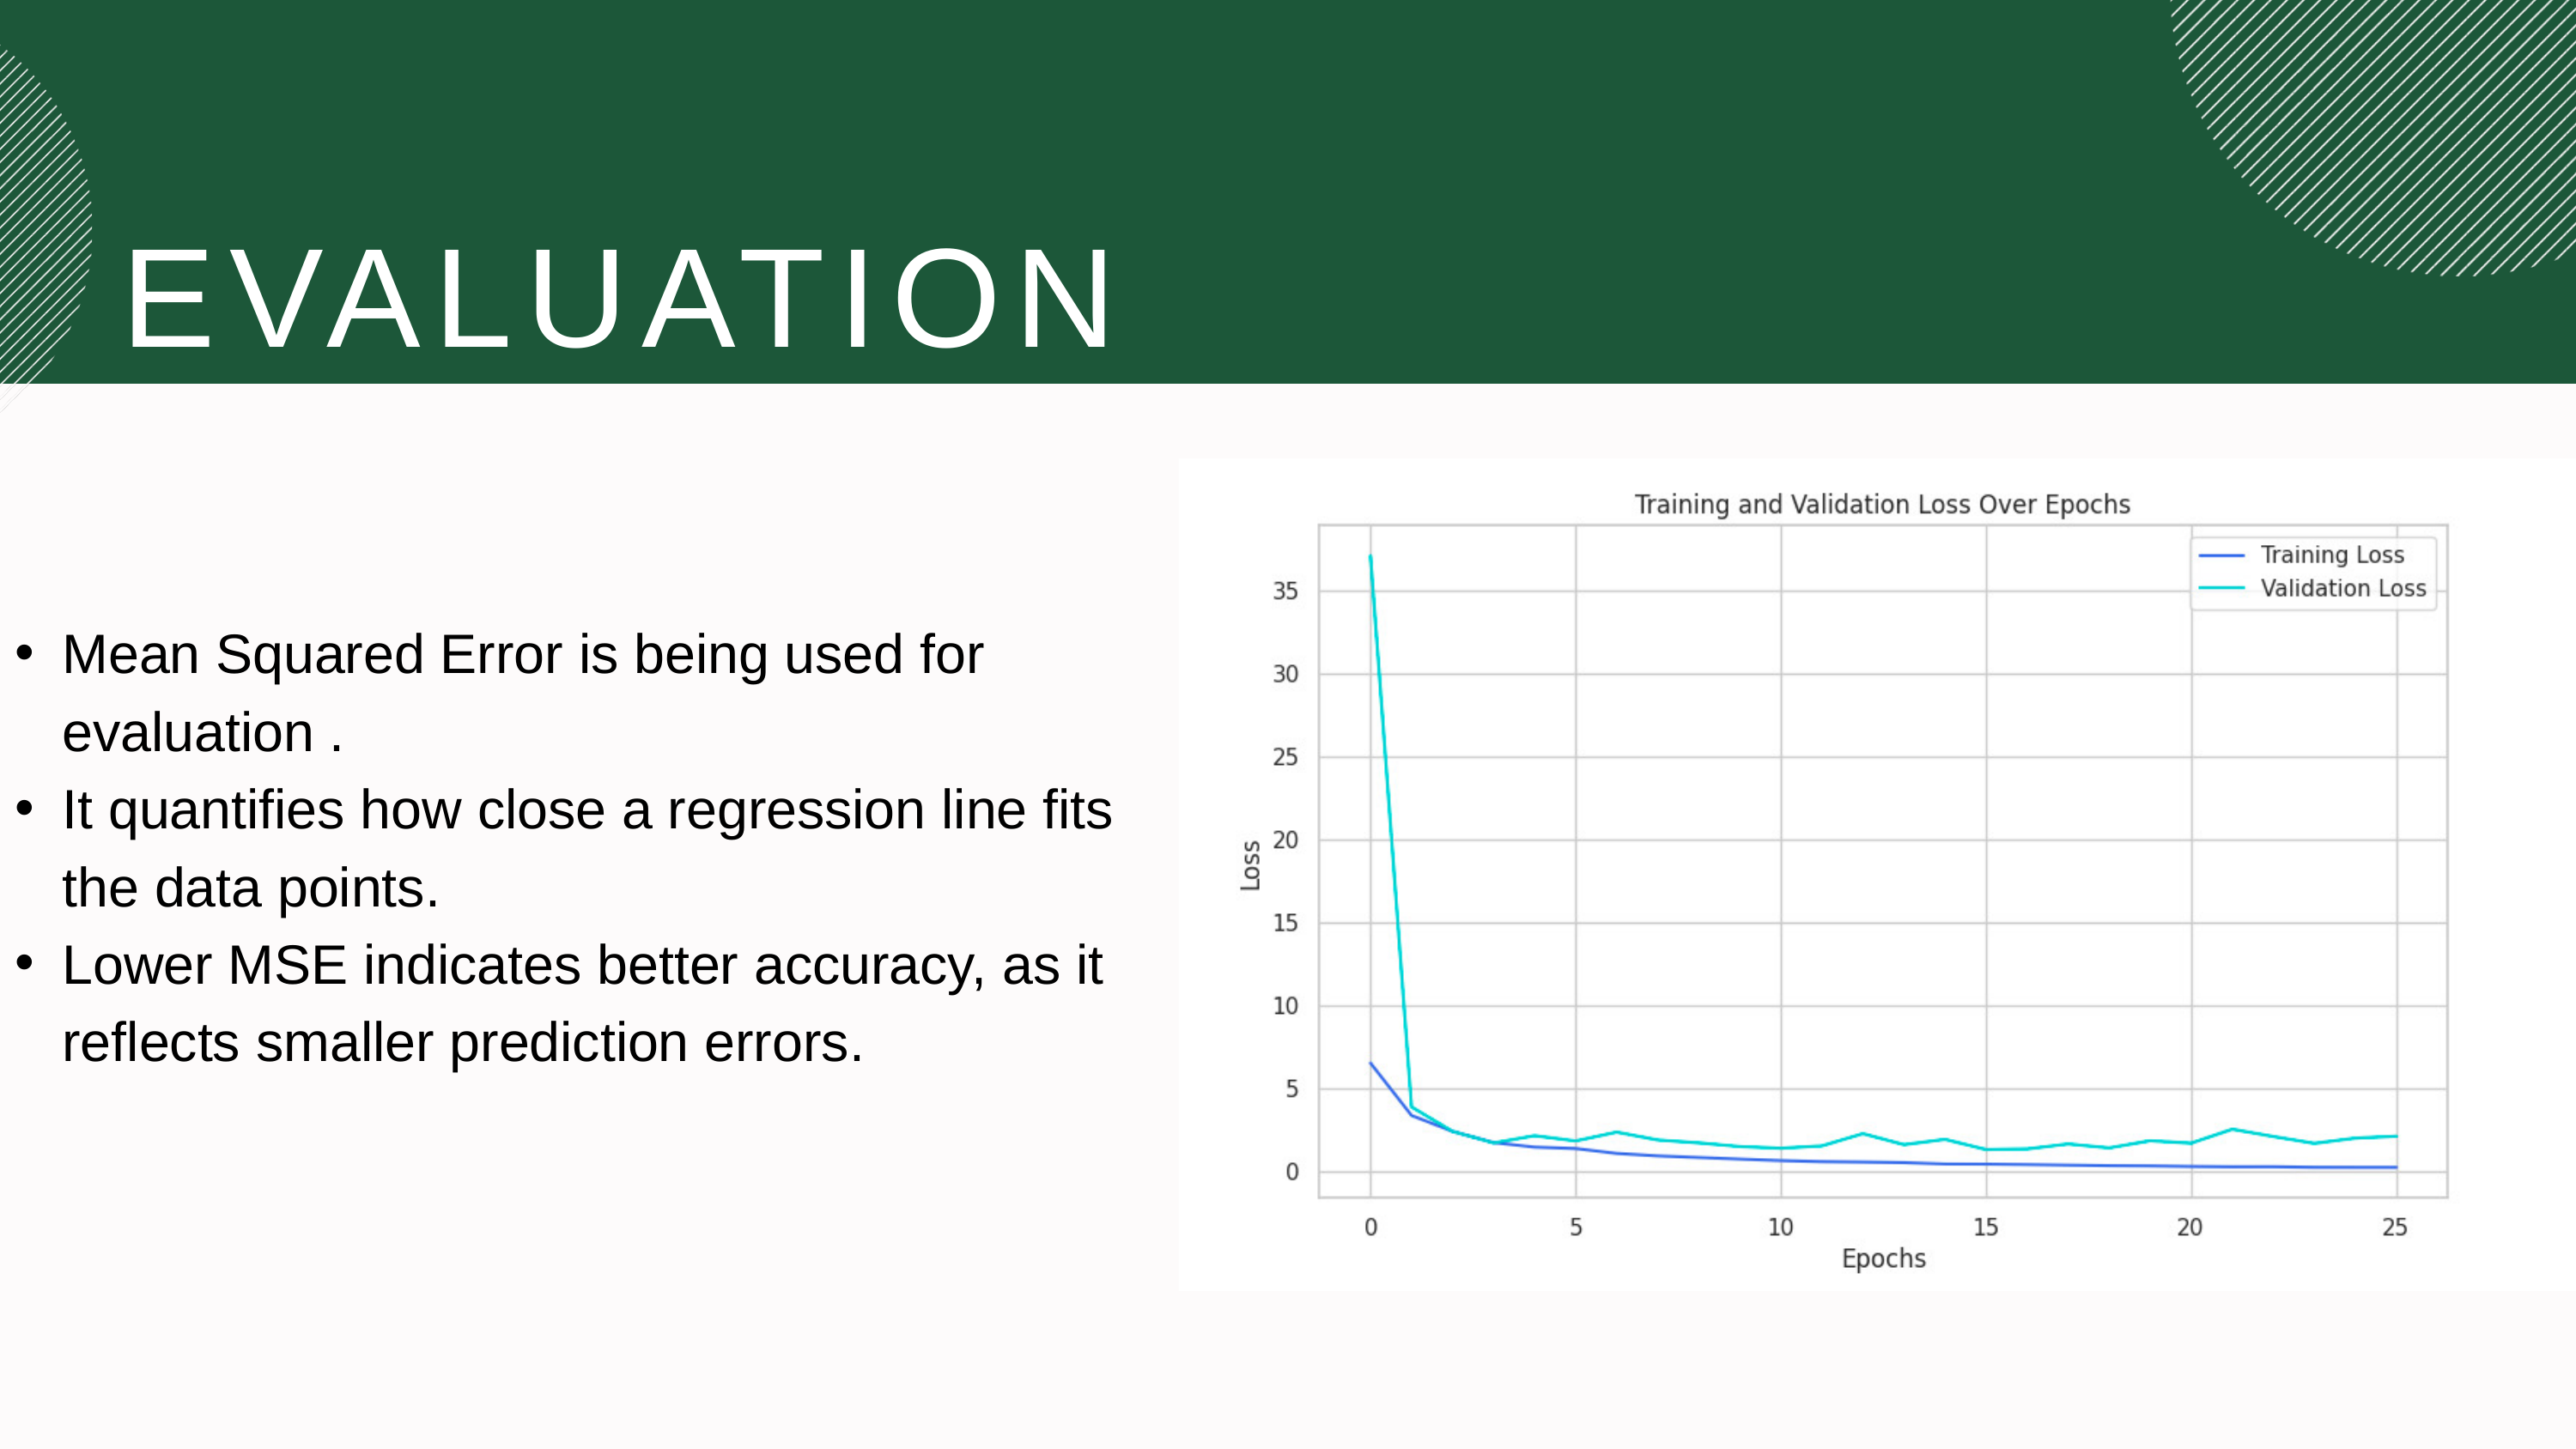

EVALUATION

Mean Squared Error is being used for evaluation .
It quantifies how close a regression line fits the data points.
Lower MSE indicates better accuracy, as it reflects smaller prediction errors.